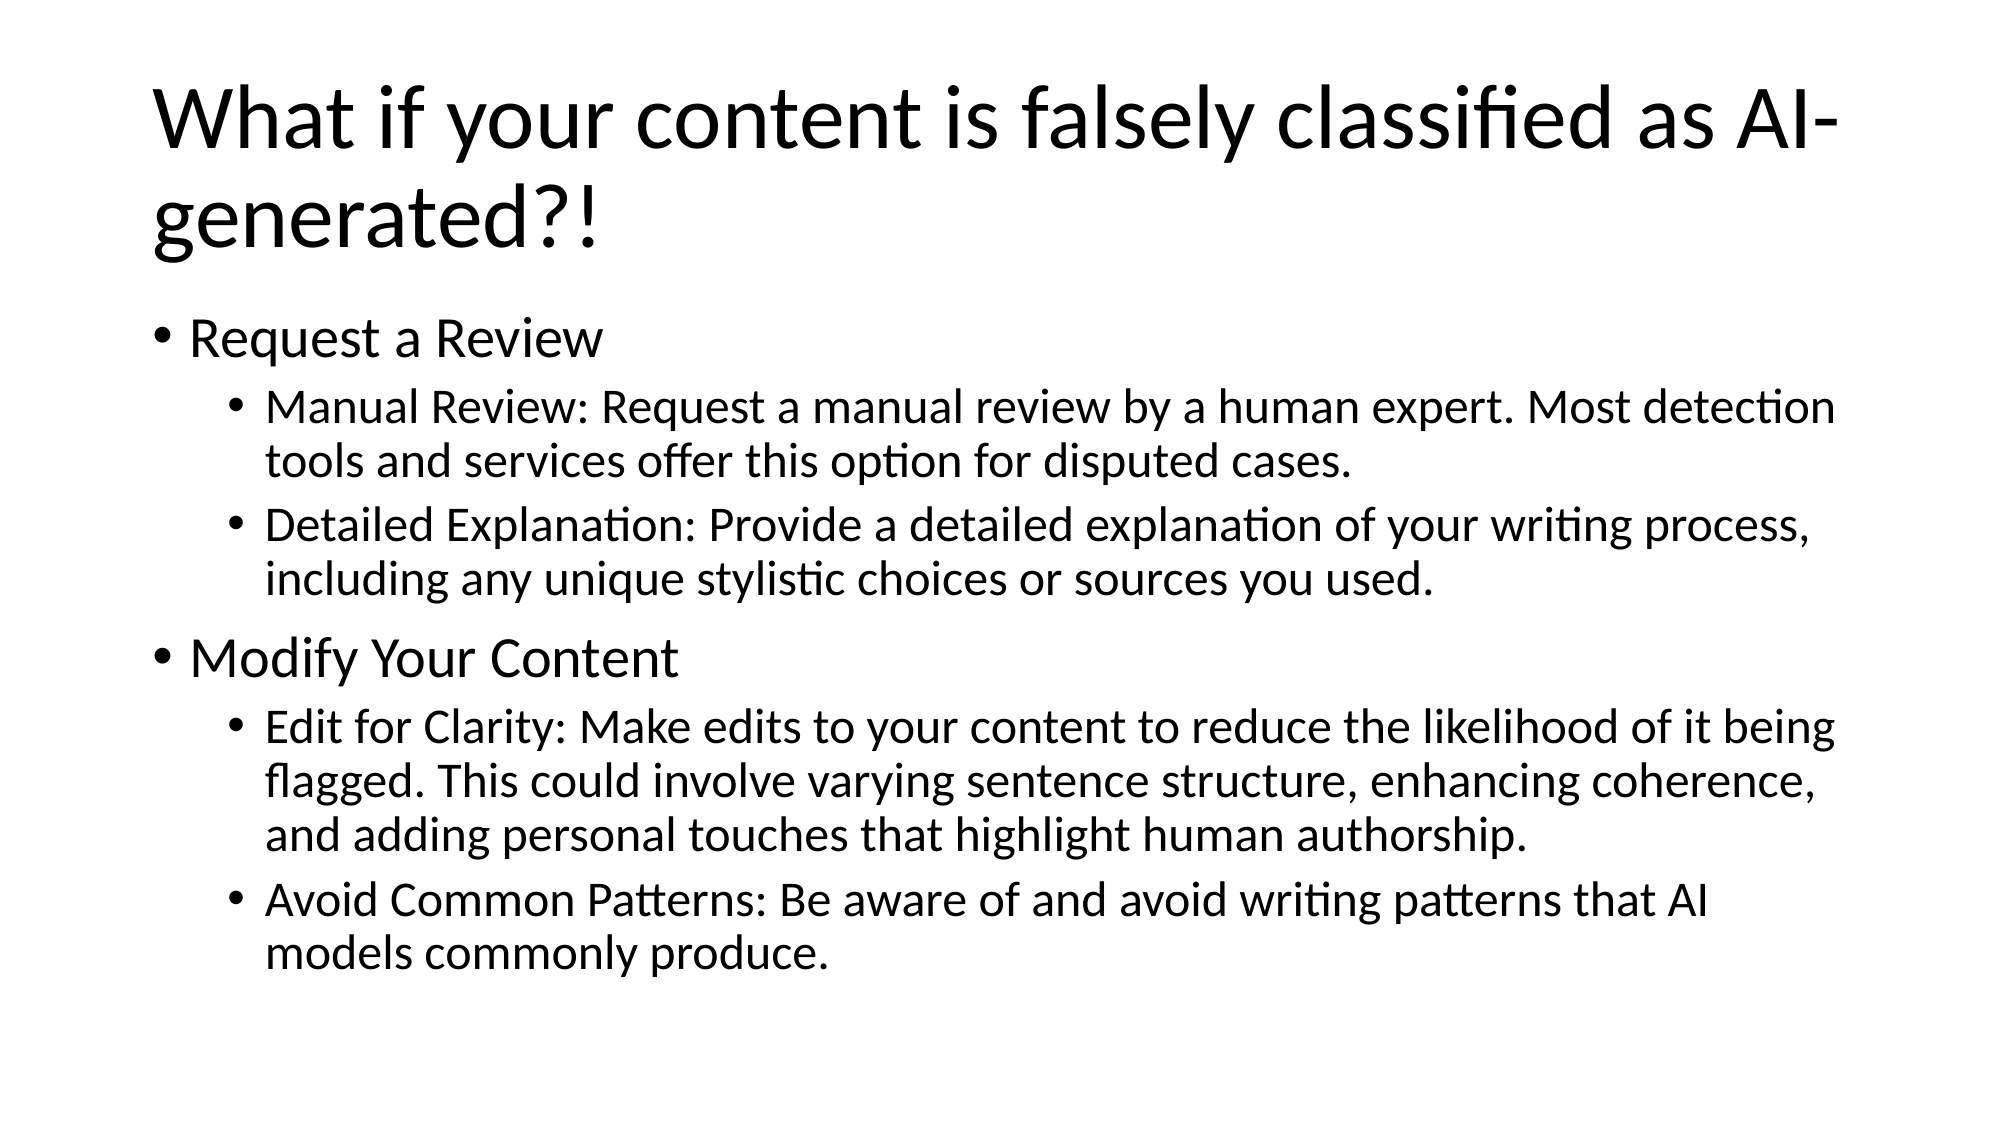

# What if your content is falsely classified as AI-generated?!
Request a Review
Manual Review: Request a manual review by a human expert. Most detection tools and services offer this option for disputed cases.
Detailed Explanation: Provide a detailed explanation of your writing process, including any unique stylistic choices or sources you used.
Modify Your Content
Edit for Clarity: Make edits to your content to reduce the likelihood of it being flagged. This could involve varying sentence structure, enhancing coherence, and adding personal touches that highlight human authorship.
Avoid Common Patterns: Be aware of and avoid writing patterns that AI models commonly produce.